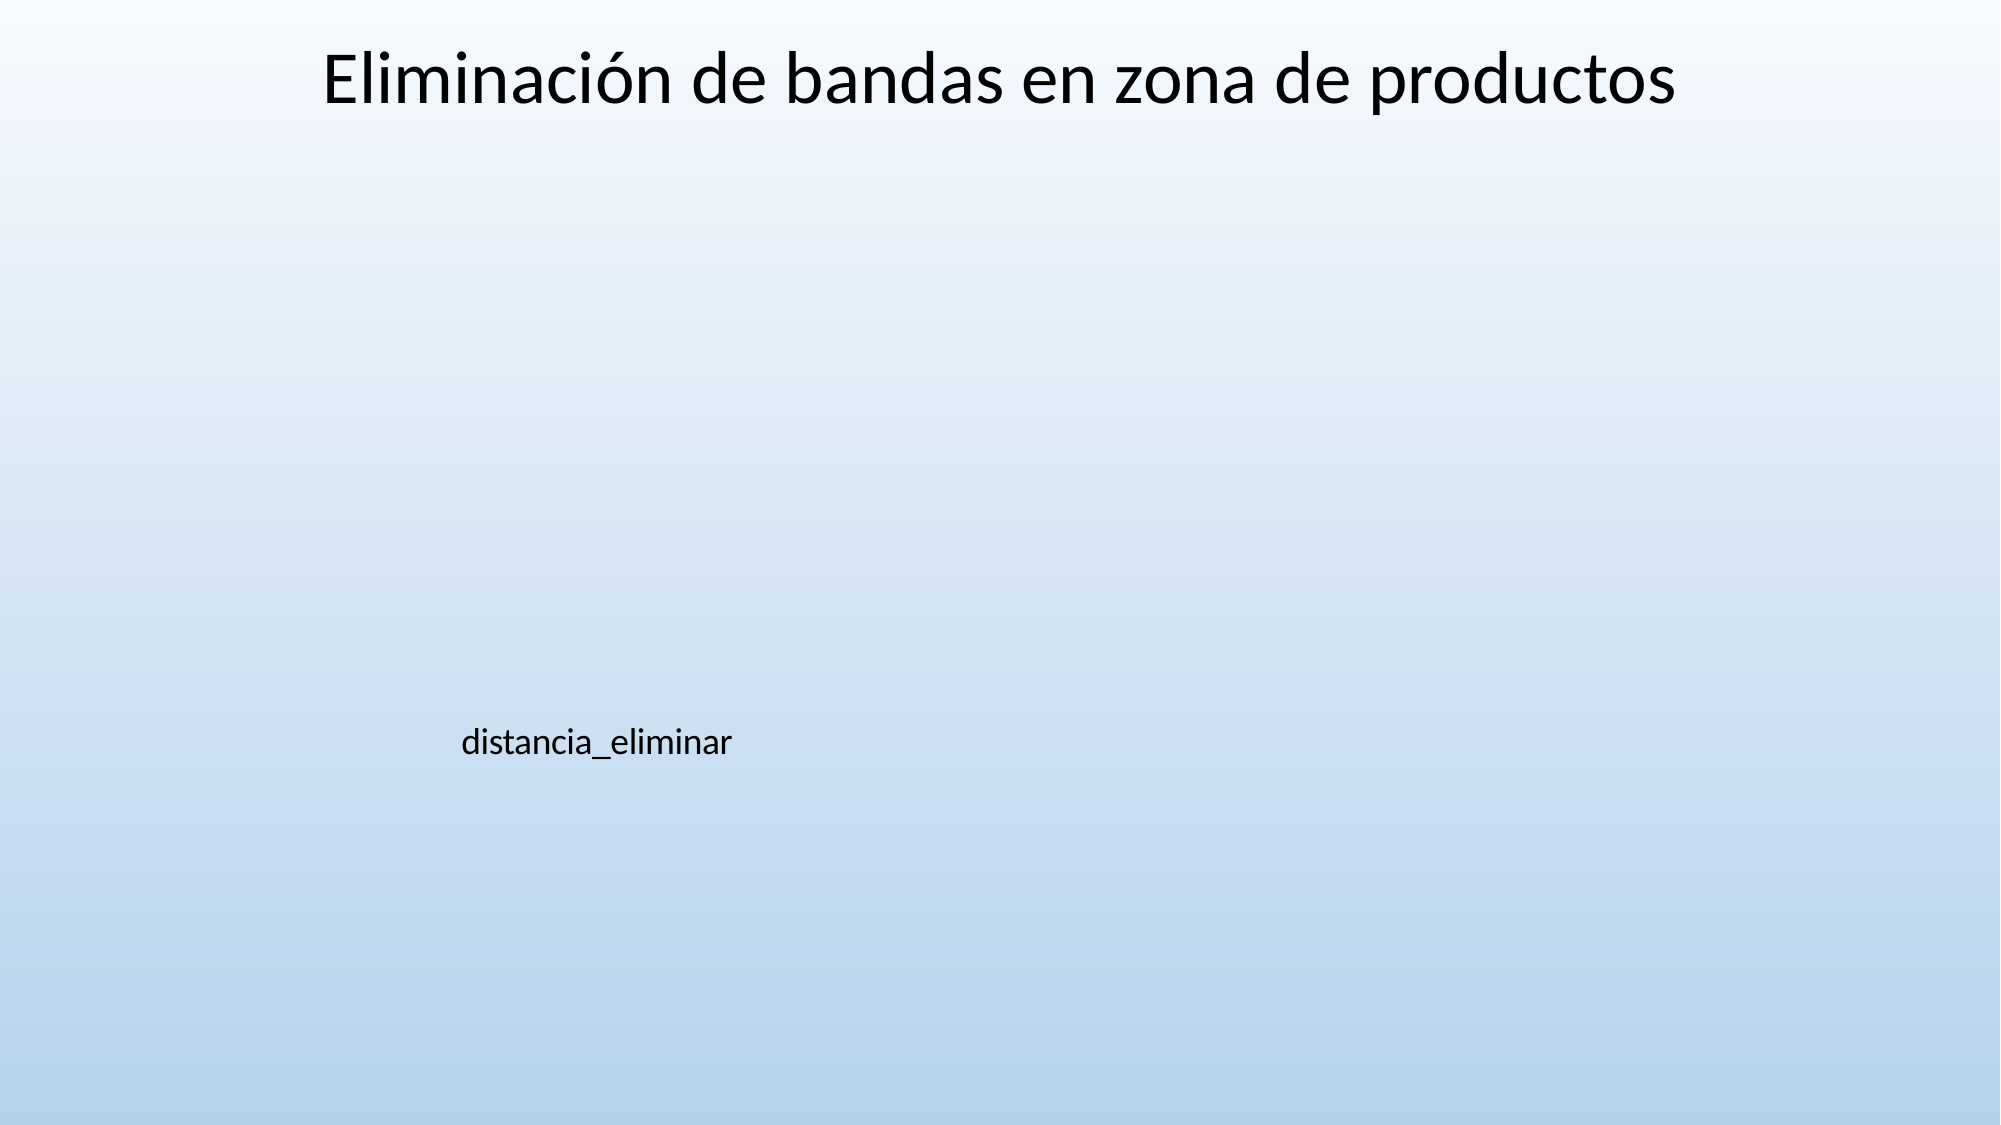

# Eliminación de bandas en zona de productos
distancia_eliminar